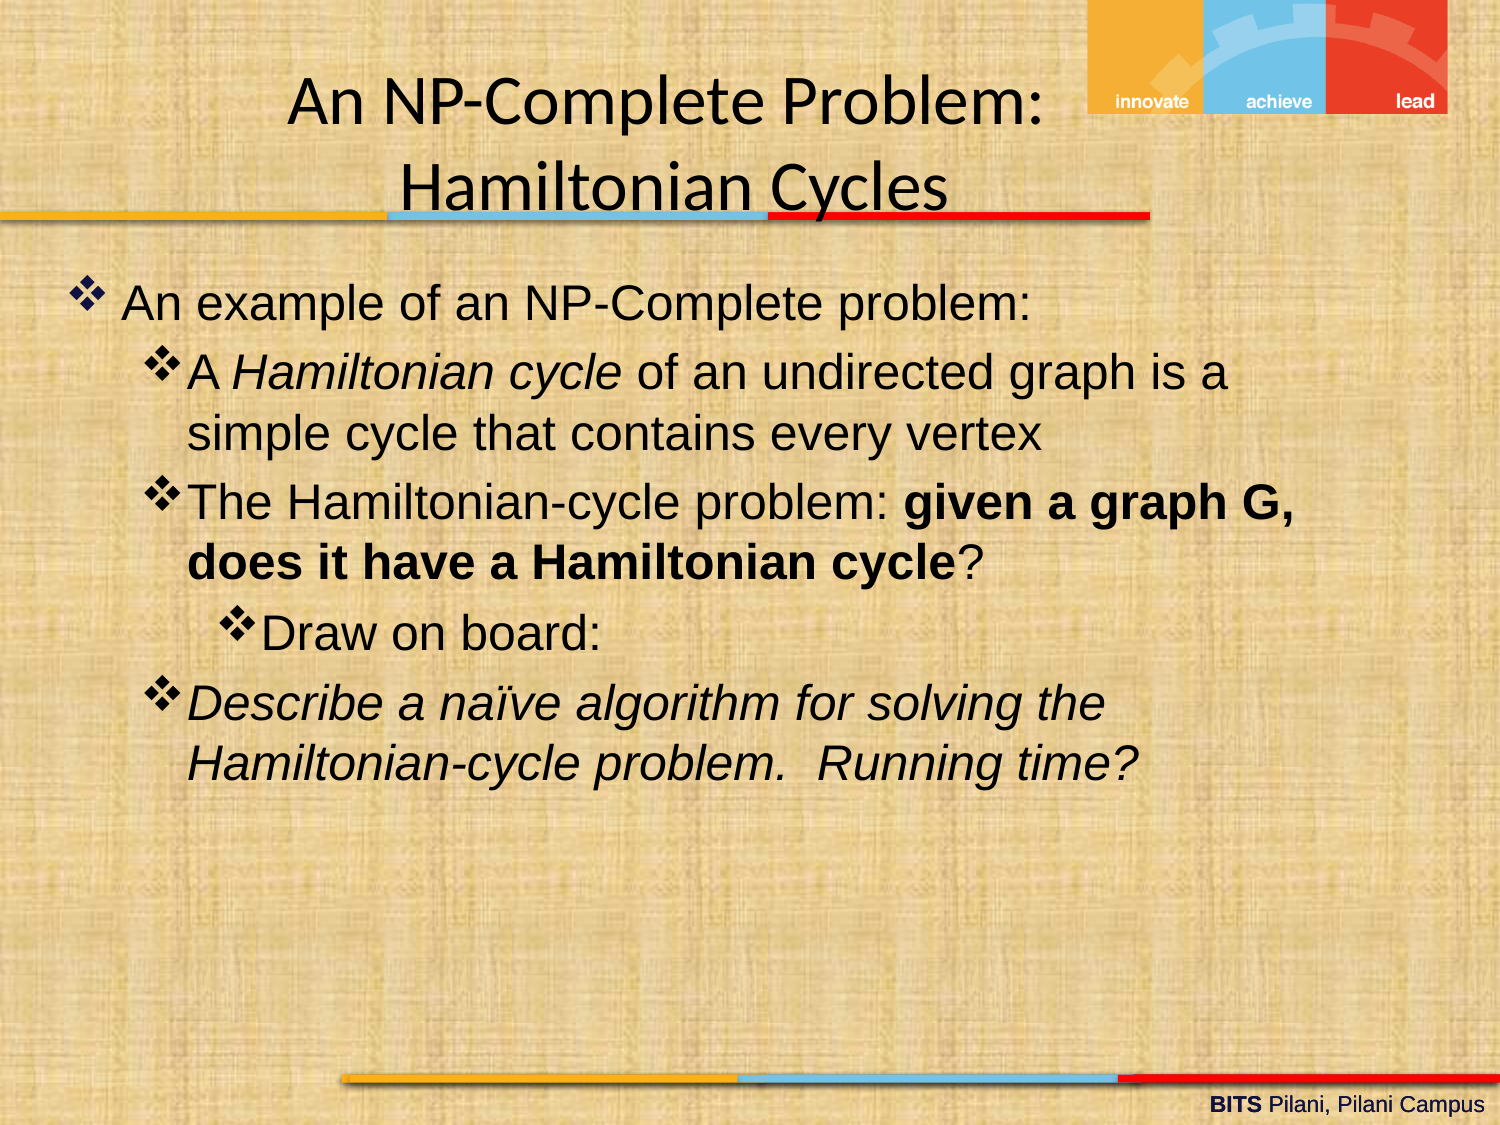

An NP-Complete Problem:
Hamiltonian Cycles
An example of an NP-Complete problem:
A Hamiltonian cycle of an undirected graph is a simple cycle that contains every vertex
The Hamiltonian-cycle problem: given a graph G, does it have a Hamiltonian cycle?
Draw on board:
Describe a naïve algorithm for solving the Hamiltonian-cycle problem.  Running time?